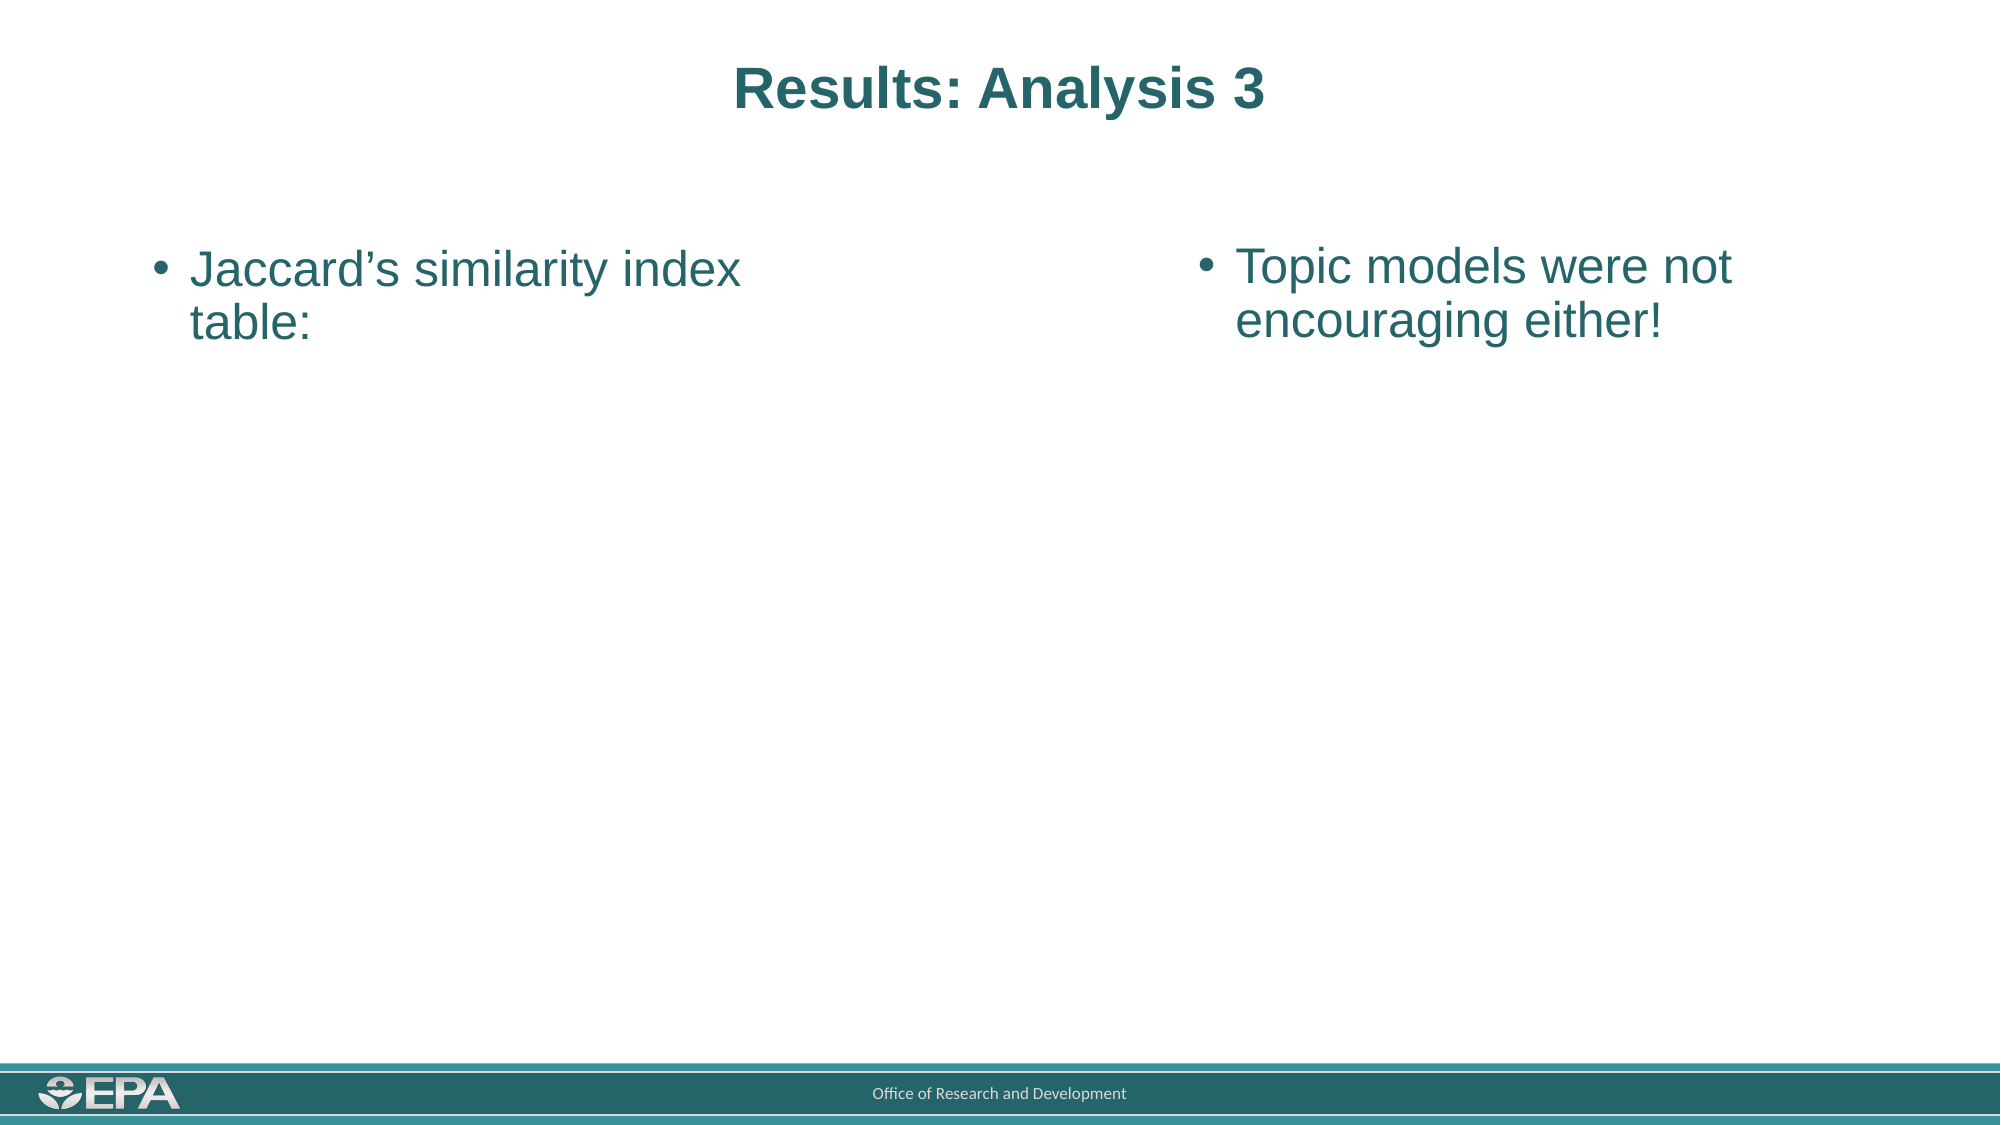

# Results: Analysis 3
Topic models were not encouraging either!
Jaccard’s similarity index table: